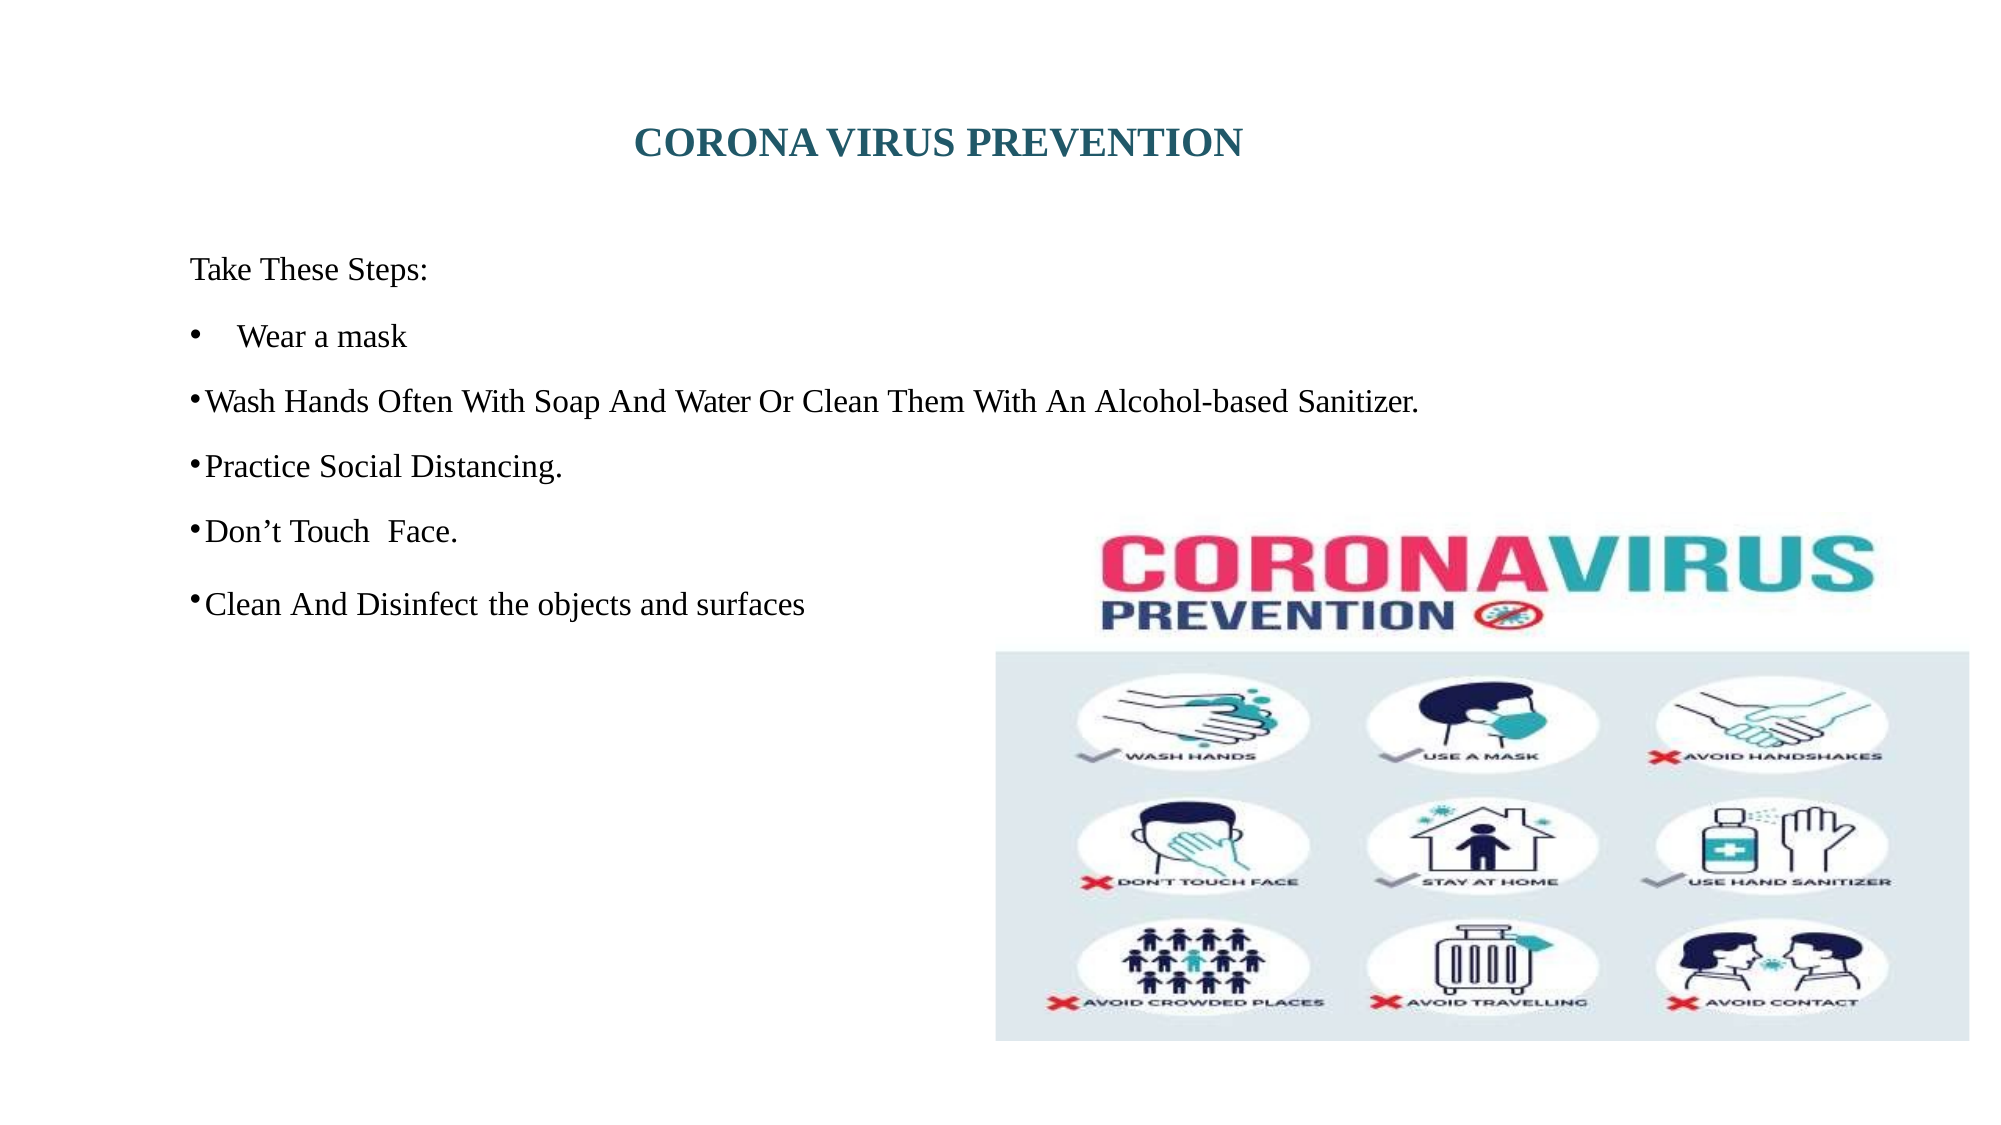

# CORONA VIRUS PREVENTION
Take These Steps:
Wear a mask
Wash Hands Often With Soap And Water Or Clean Them With An Alcohol-based Sanitizer.
Practice Social Distancing.
Don’t Touch Face.
Clean And Disinfect the objects and surfaces